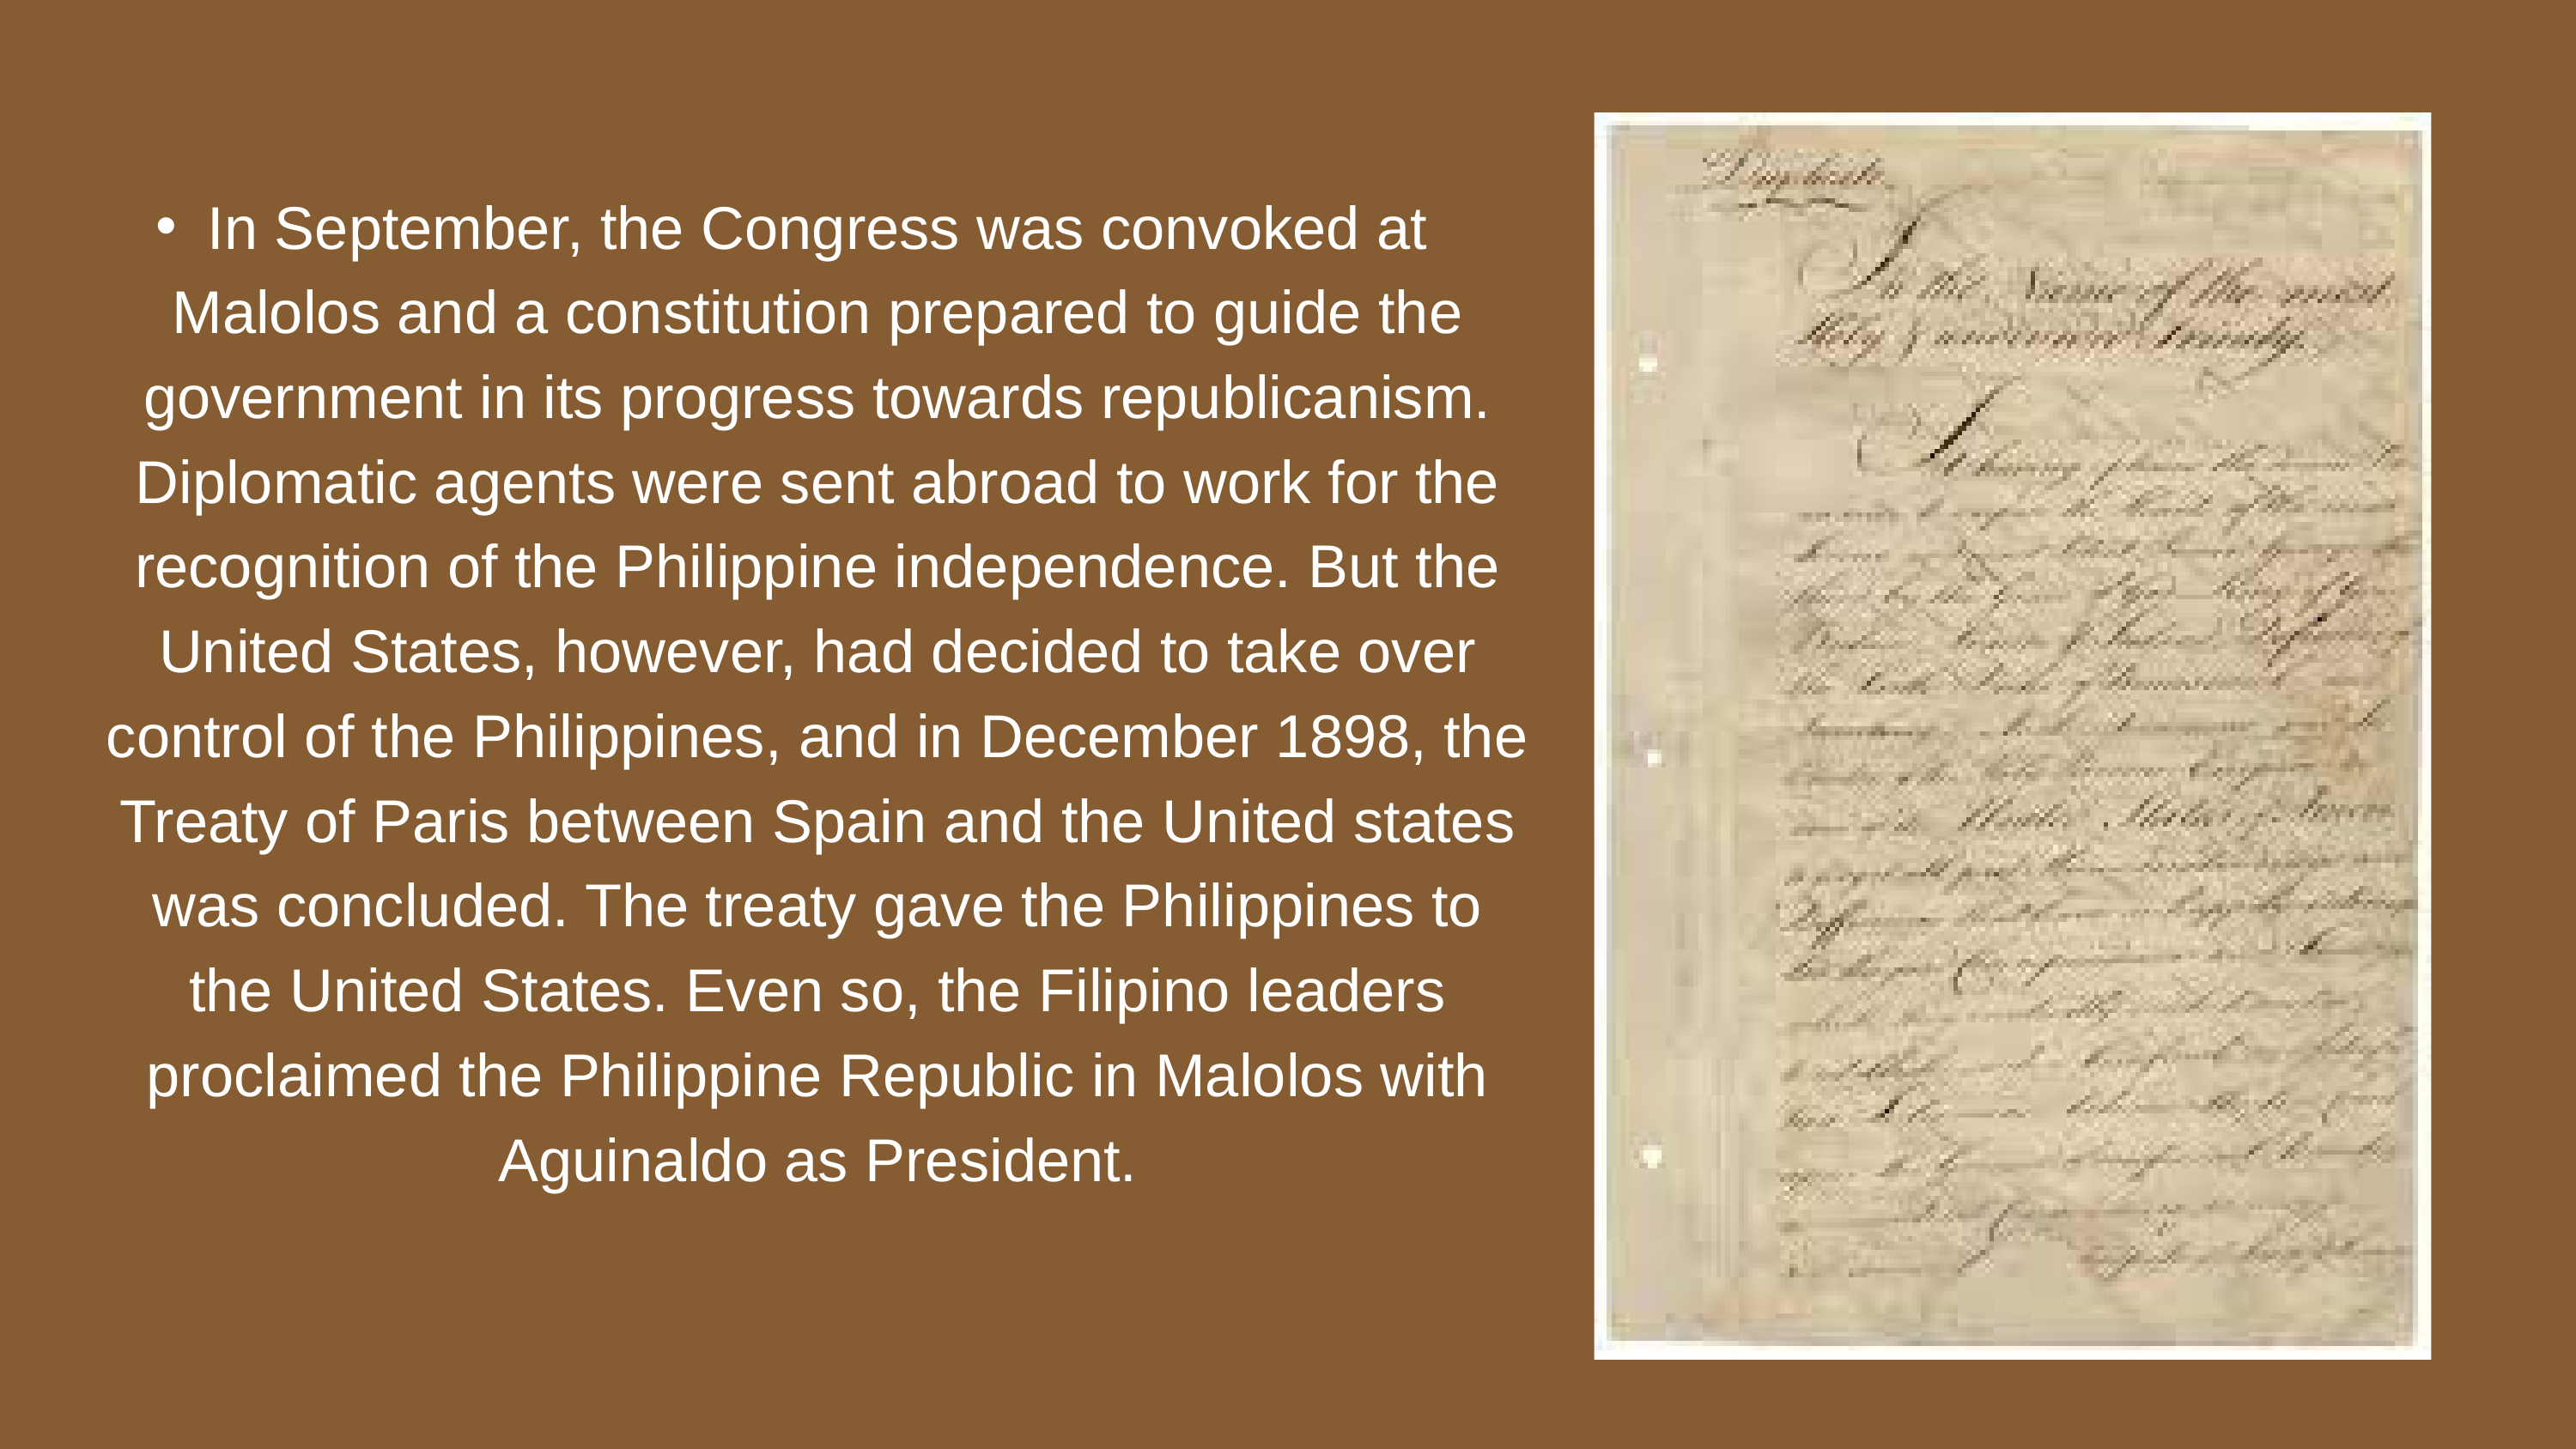

In September, the Congress was convoked at Malolos and a constitution prepared to guide the government in its progress towards republicanism. Diplomatic agents were sent abroad to work for the recognition of the Philippine independence. But the United States, however, had decided to take over control of the Philippines, and in December 1898, the Treaty of Paris between Spain and the United states was concluded. The treaty gave the Philippines to the United States. Even so, the Filipino leaders proclaimed the Philippine Republic in Malolos with Aguinaldo as President.